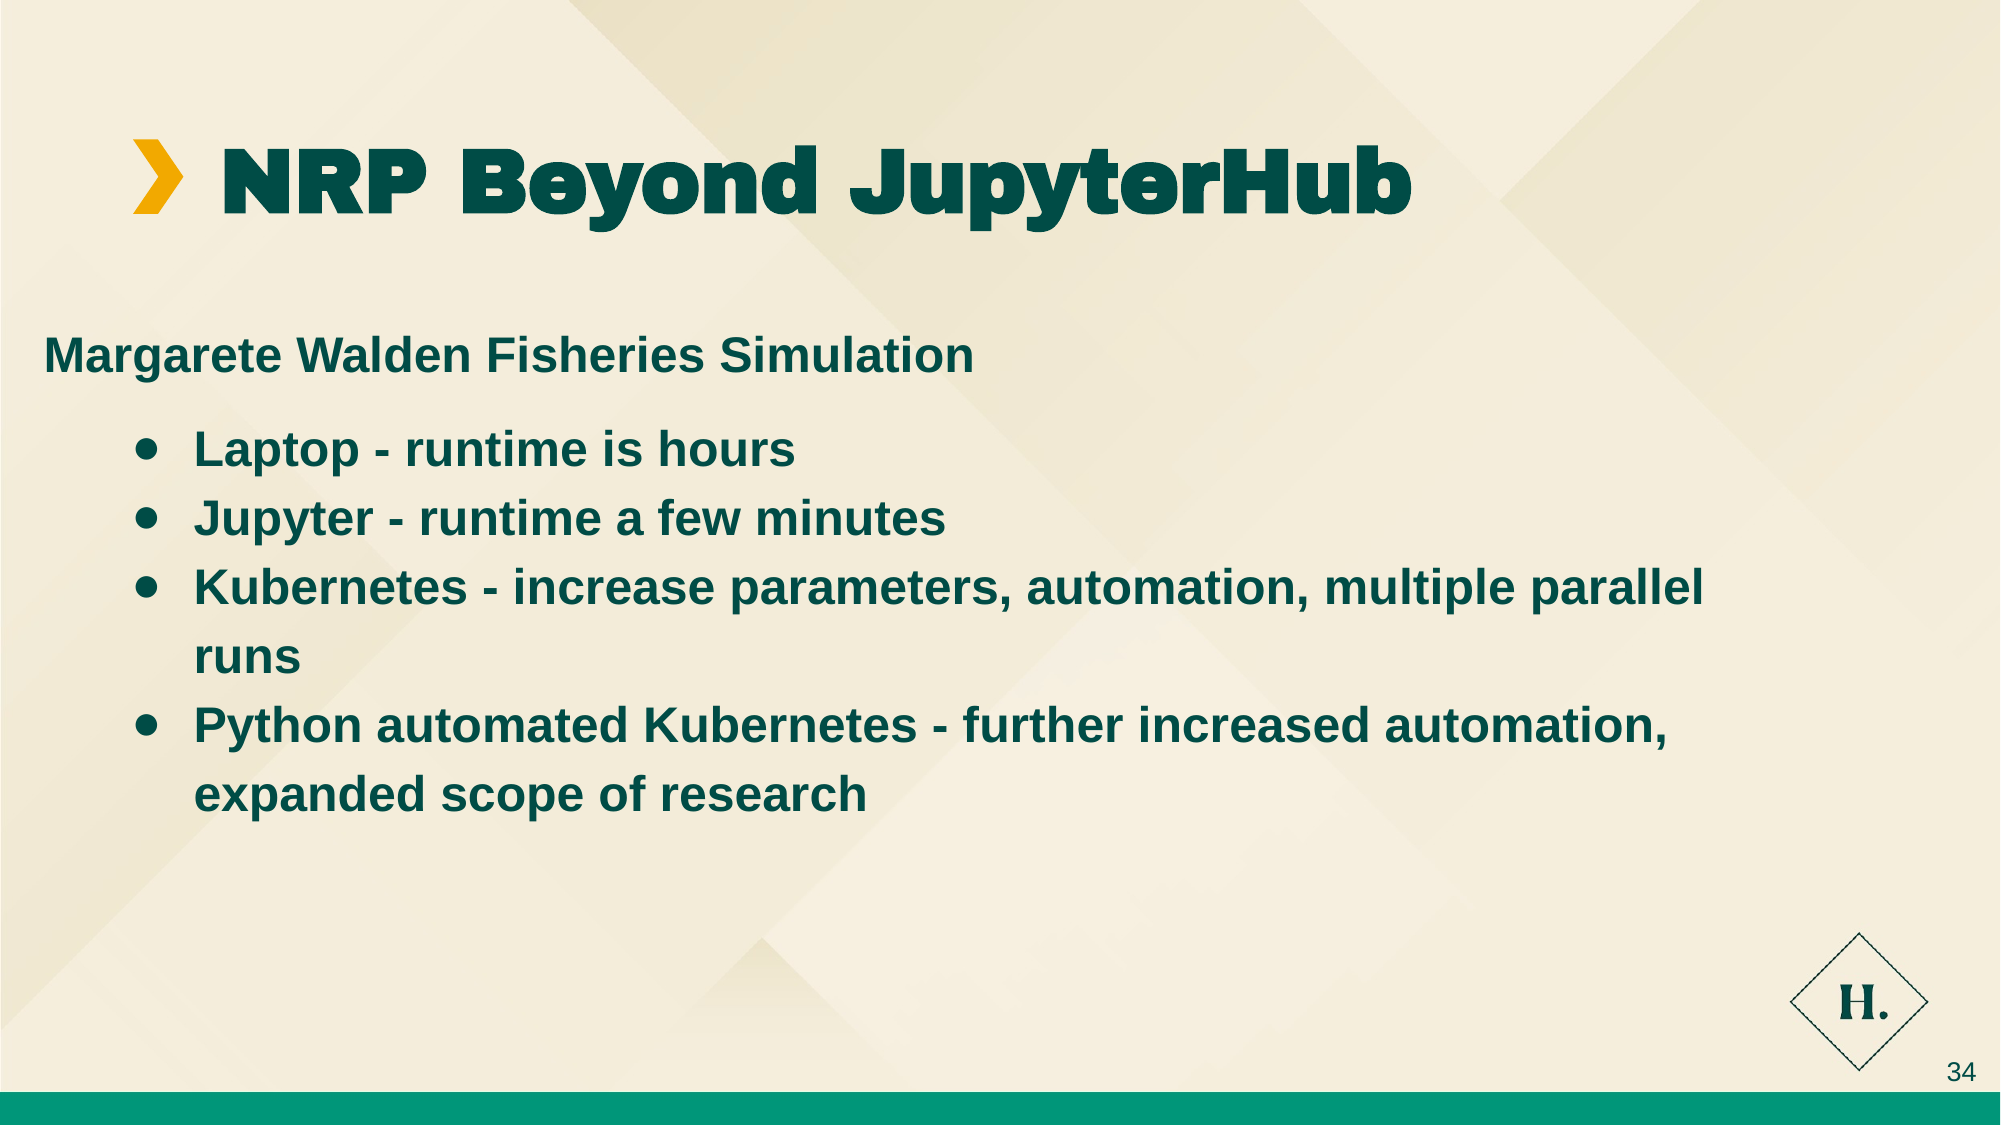

NRP Beyond JupyterHub

Margarete Walden Fisheries Simulation
Laptop - runtime is hours
Jupyter - runtime a few minutes
Kubernetes - increase parameters, automation, multiple parallel runs
Python automated Kubernetes - further increased automation, expanded scope of research
34